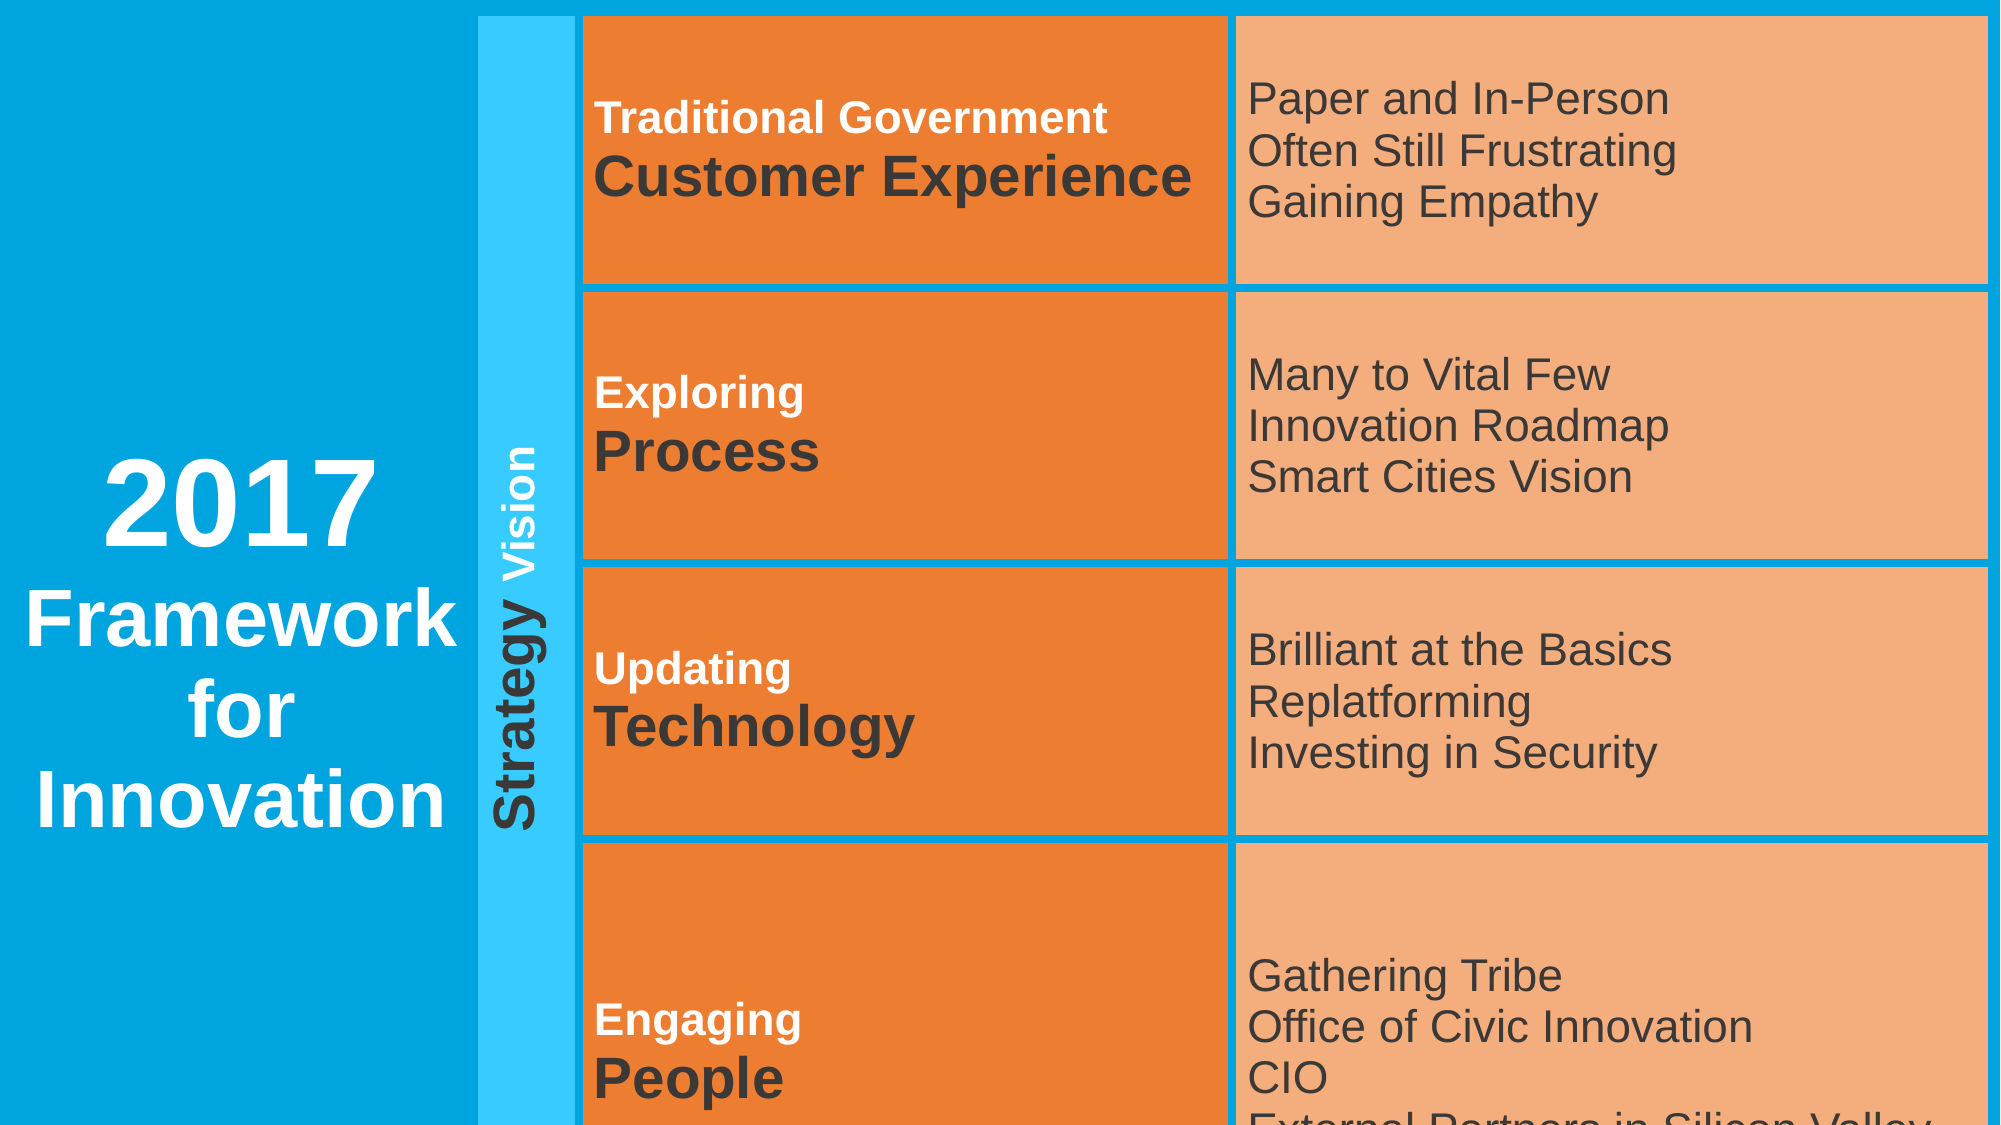

| 2017 Framework for Innovation | Strategy Vision | Traditional Government Customer Experience | Paper and In-Person Often Still Frustrating Gaining Empathy |
| --- | --- | --- | --- |
|  |  | Exploring Process | Many to Vital Few Innovation Roadmap Smart Cities Vision |
|  |  | Updating Technology | Brilliant at the Basics Replatforming Investing in Security |
|  |  | Engaging People | Gathering Tribe Office of Civic Innovation CIO External Partners in Silicon Valley |